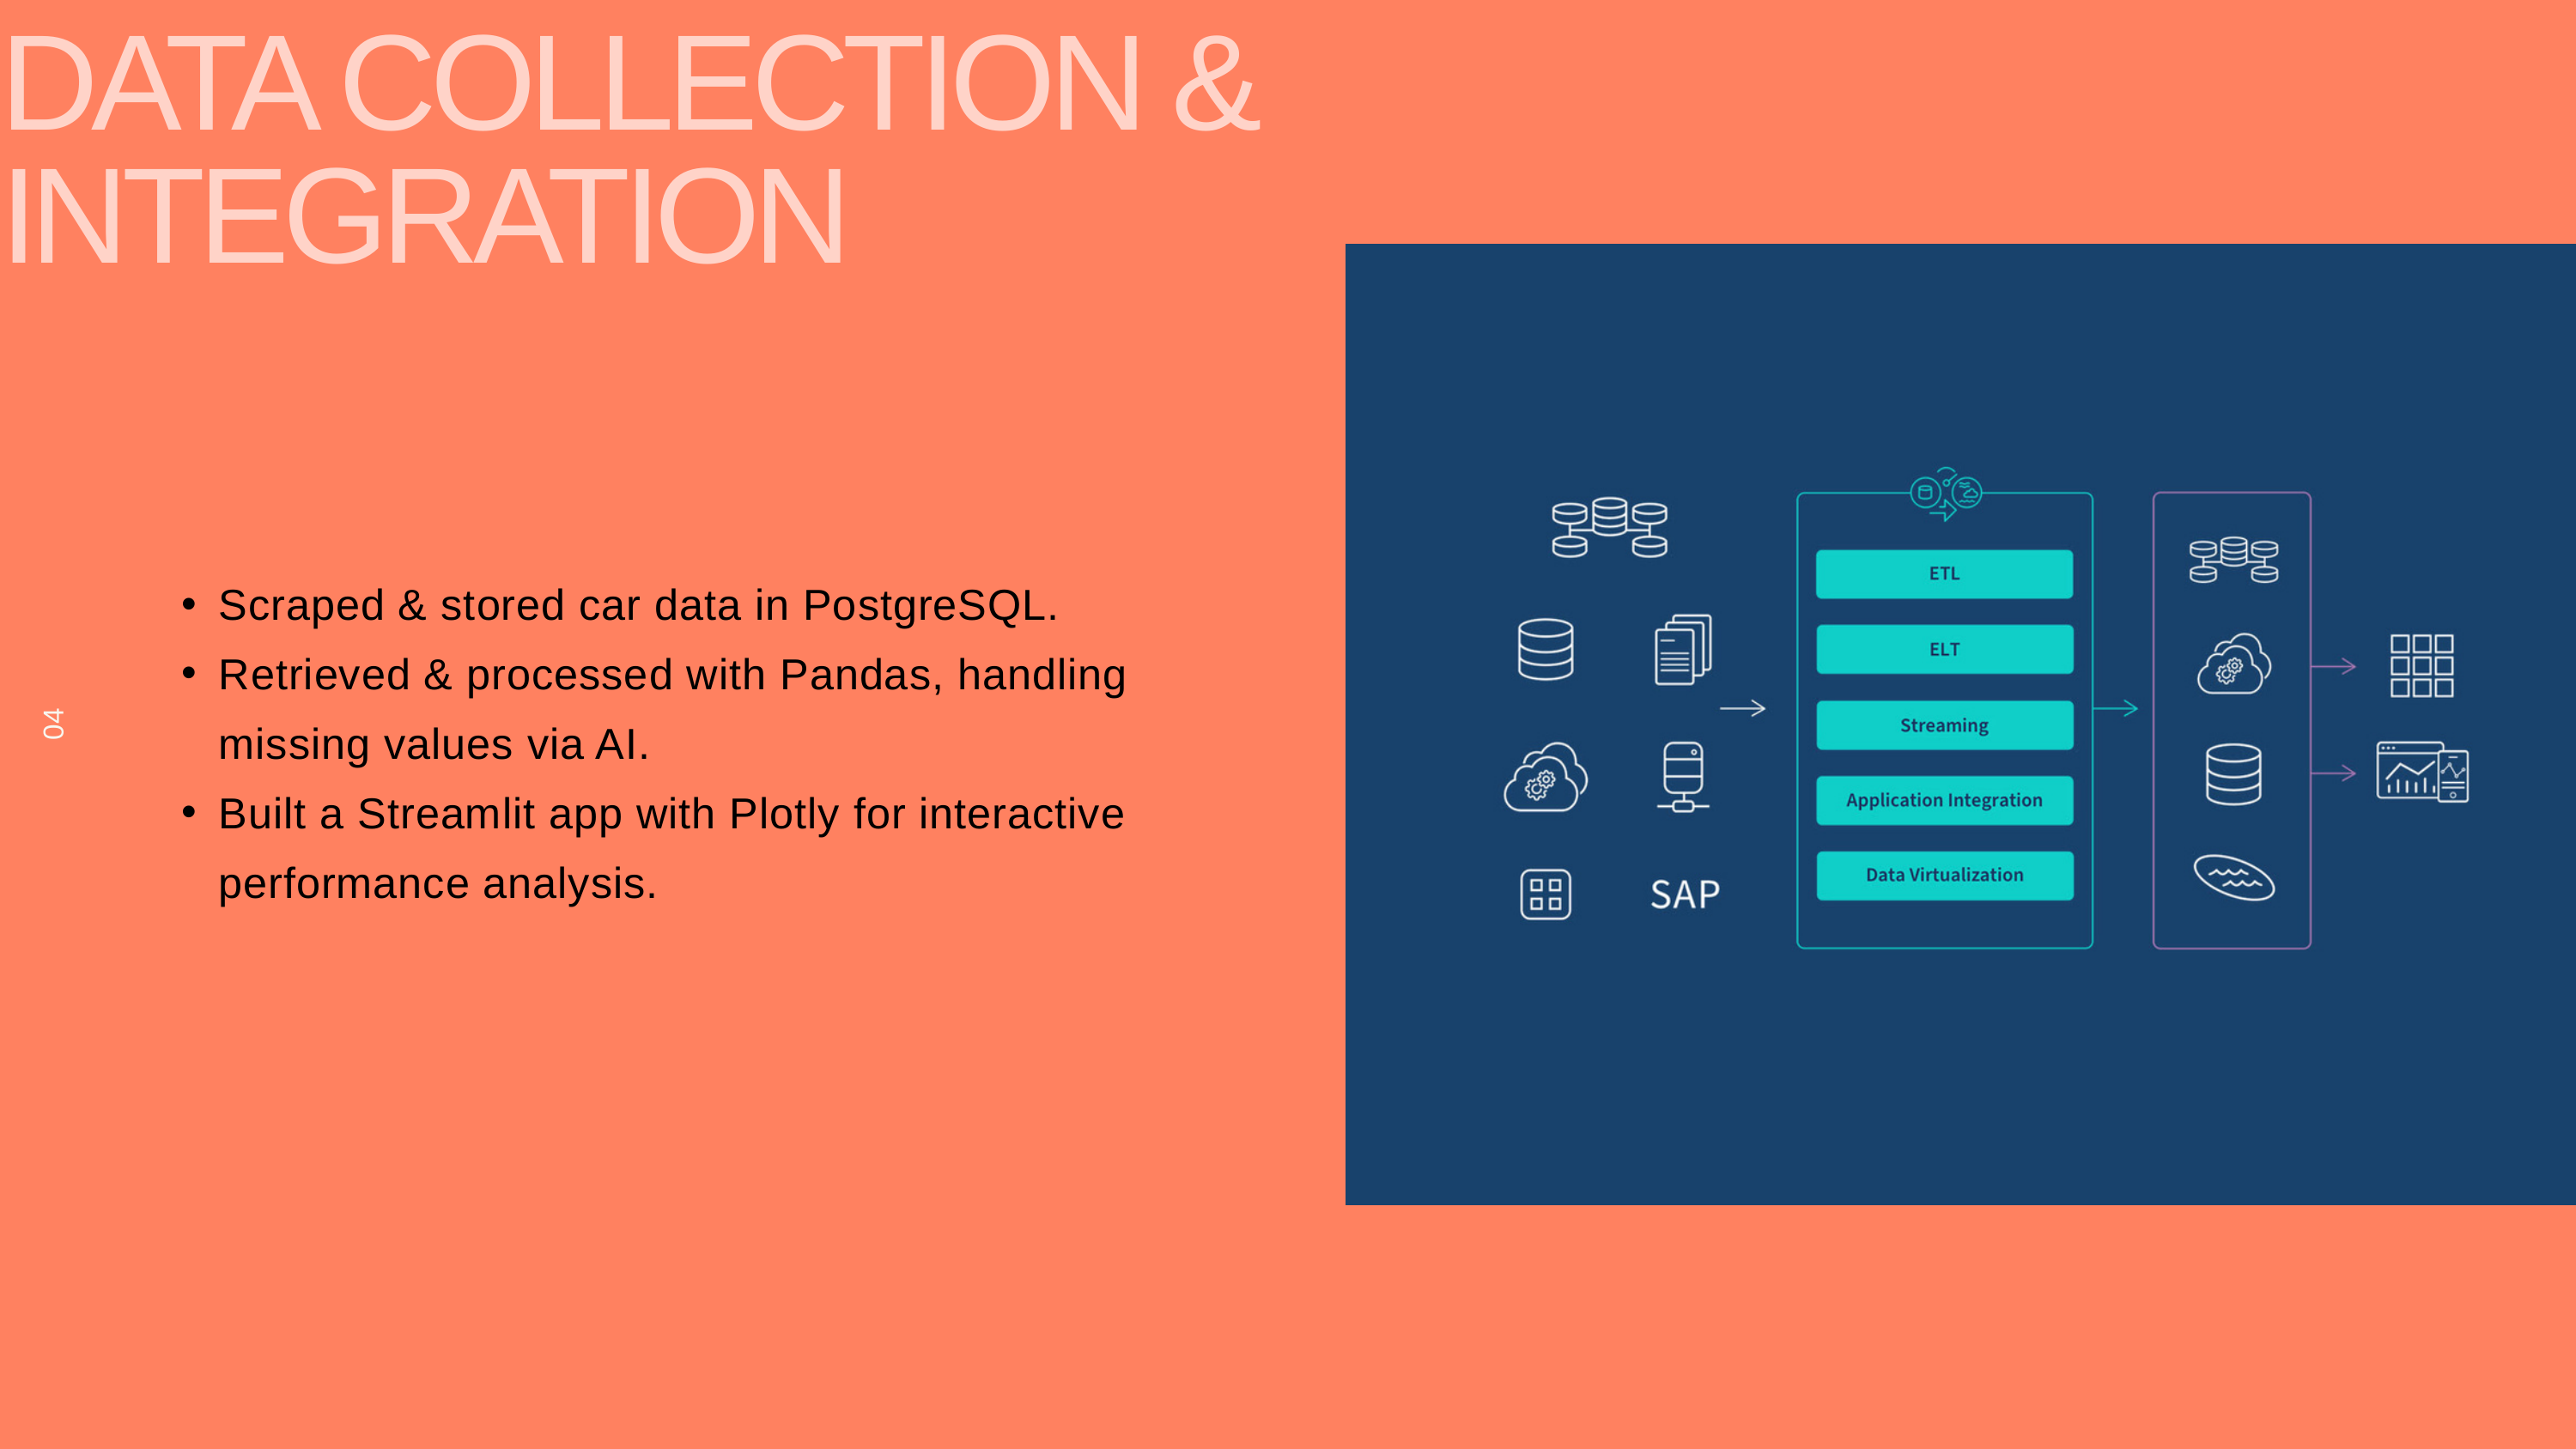

DATA COLLECTION & INTEGRATION

Scraped & stored car data in PostgreSQL.
Retrieved & processed with Pandas, handling missing values via AI.
Built a Streamlit app with Plotly for interactive performance analysis.

04